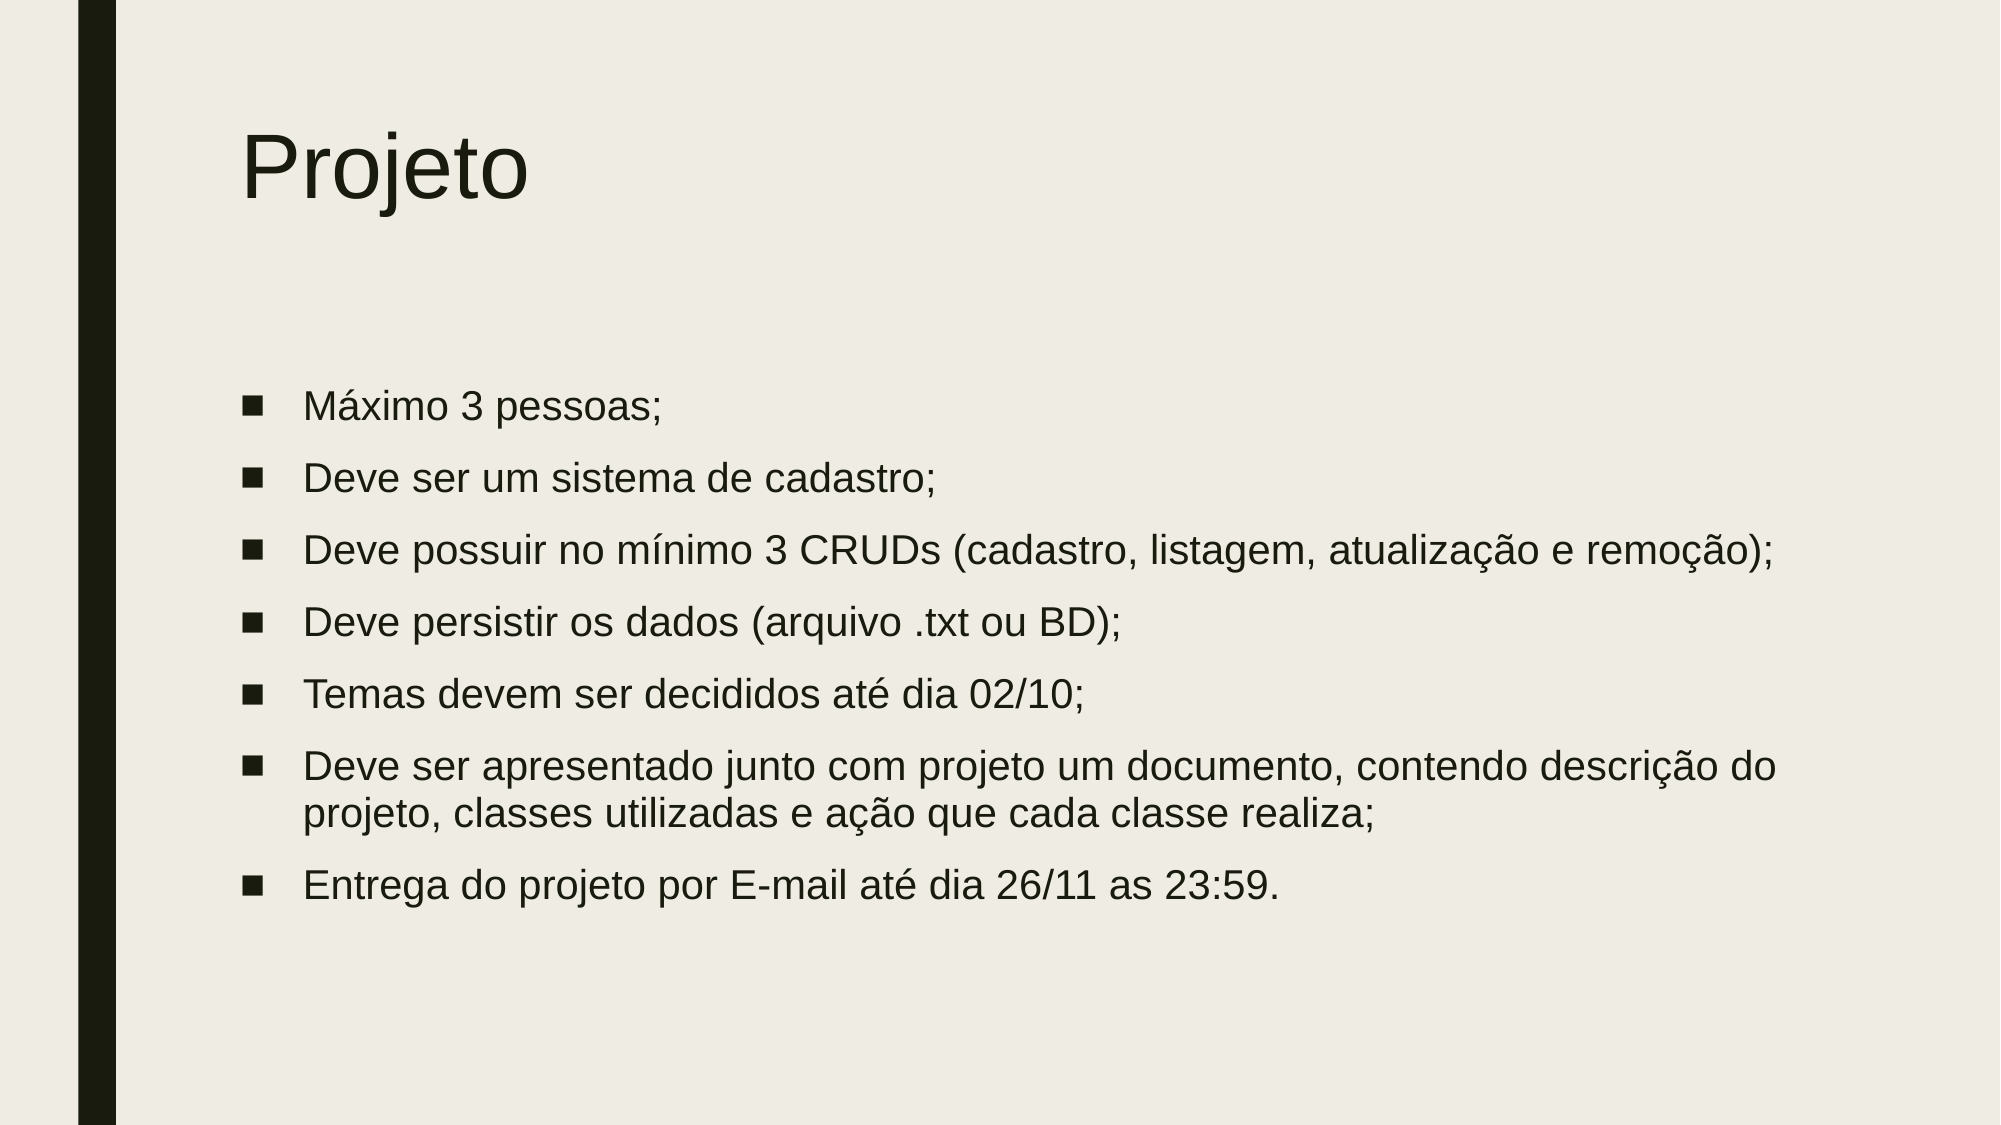

# Projeto
Máximo 3 pessoas;
Deve ser um sistema de cadastro;
Deve possuir no mínimo 3 CRUDs (cadastro, listagem, atualização e remoção);
Deve persistir os dados (arquivo .txt ou BD);
Temas devem ser decididos até dia 02/10;
Deve ser apresentado junto com projeto um documento, contendo descrição do projeto, classes utilizadas e ação que cada classe realiza;
Entrega do projeto por E-mail até dia 26/11 as 23:59.